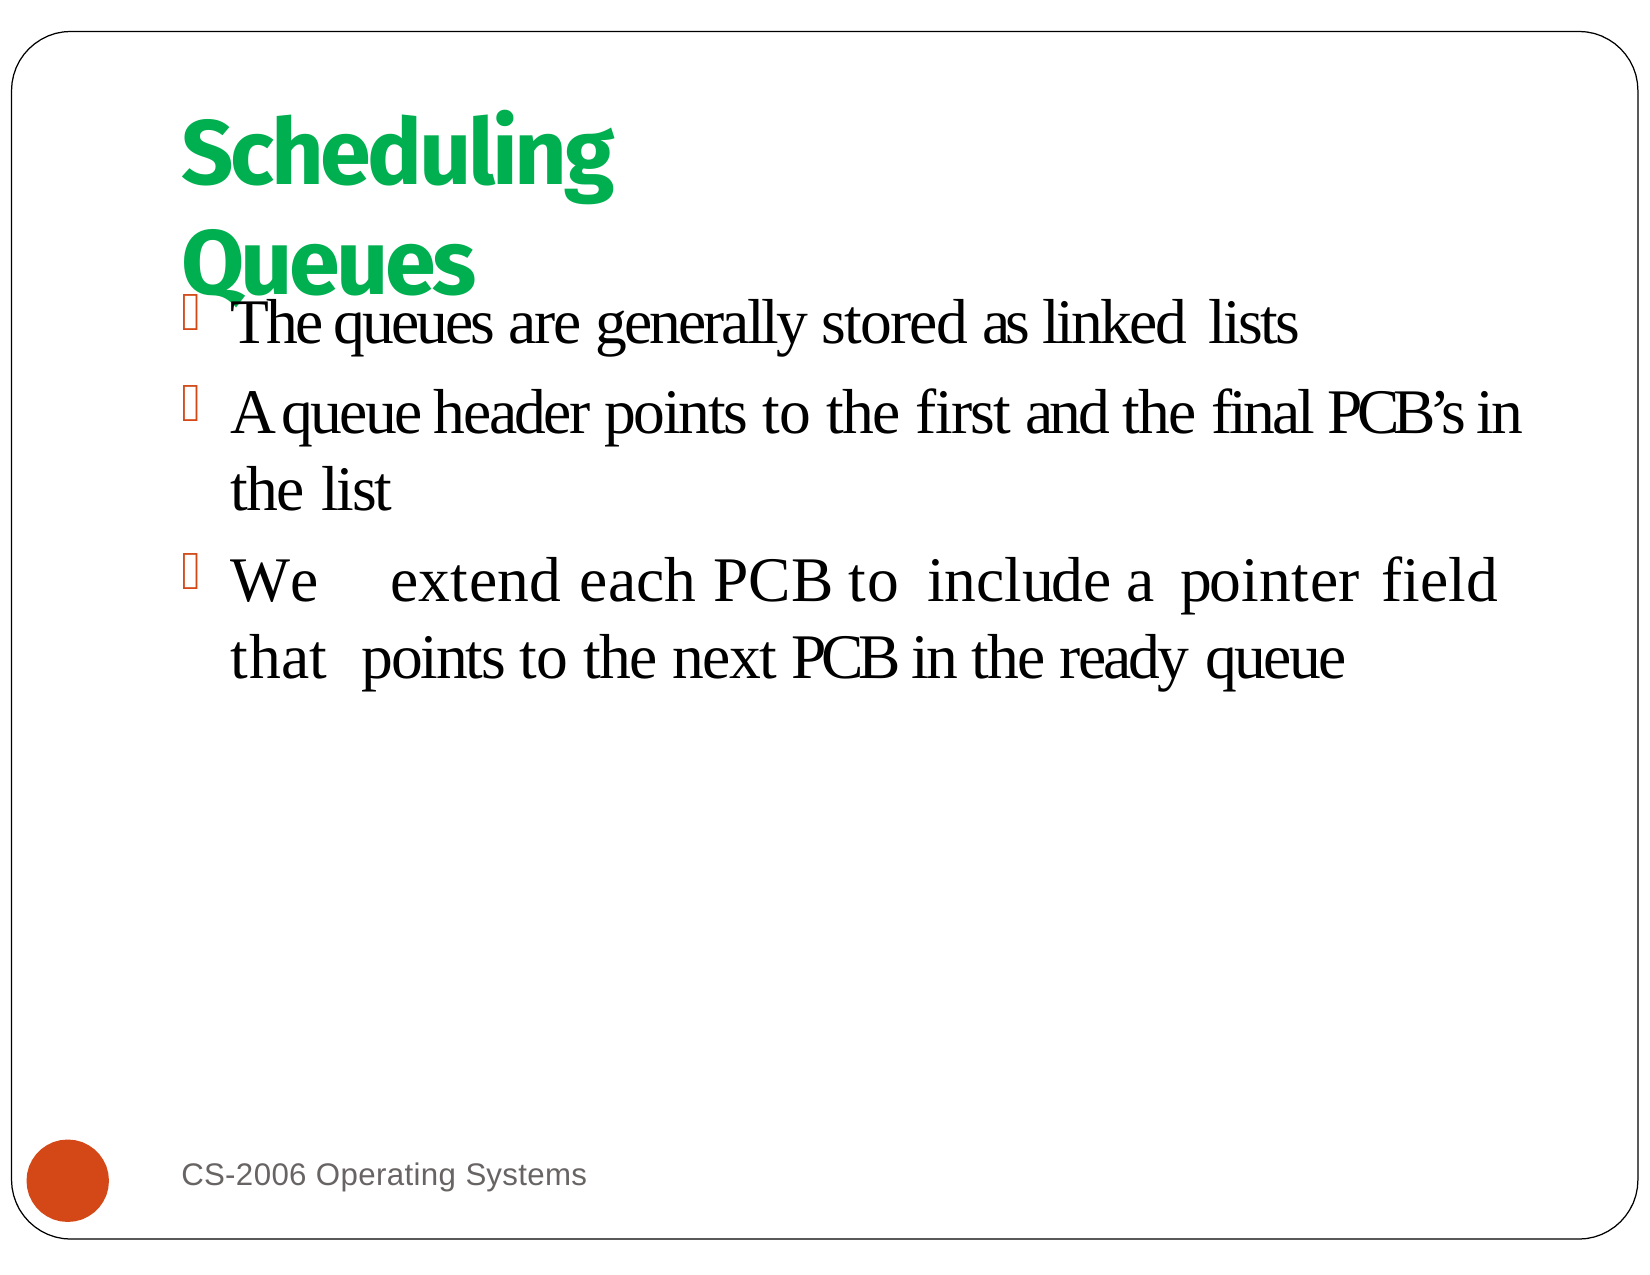

# Scheduling Queues
The queues are generally stored as linked lists
A queue header points to the first and the final PCB’s in  the list
We	extend	each	PCB	to	include	a	pointer	field	that  points to the next PCB in the ready queue

CS-2006 Operating Systems
23